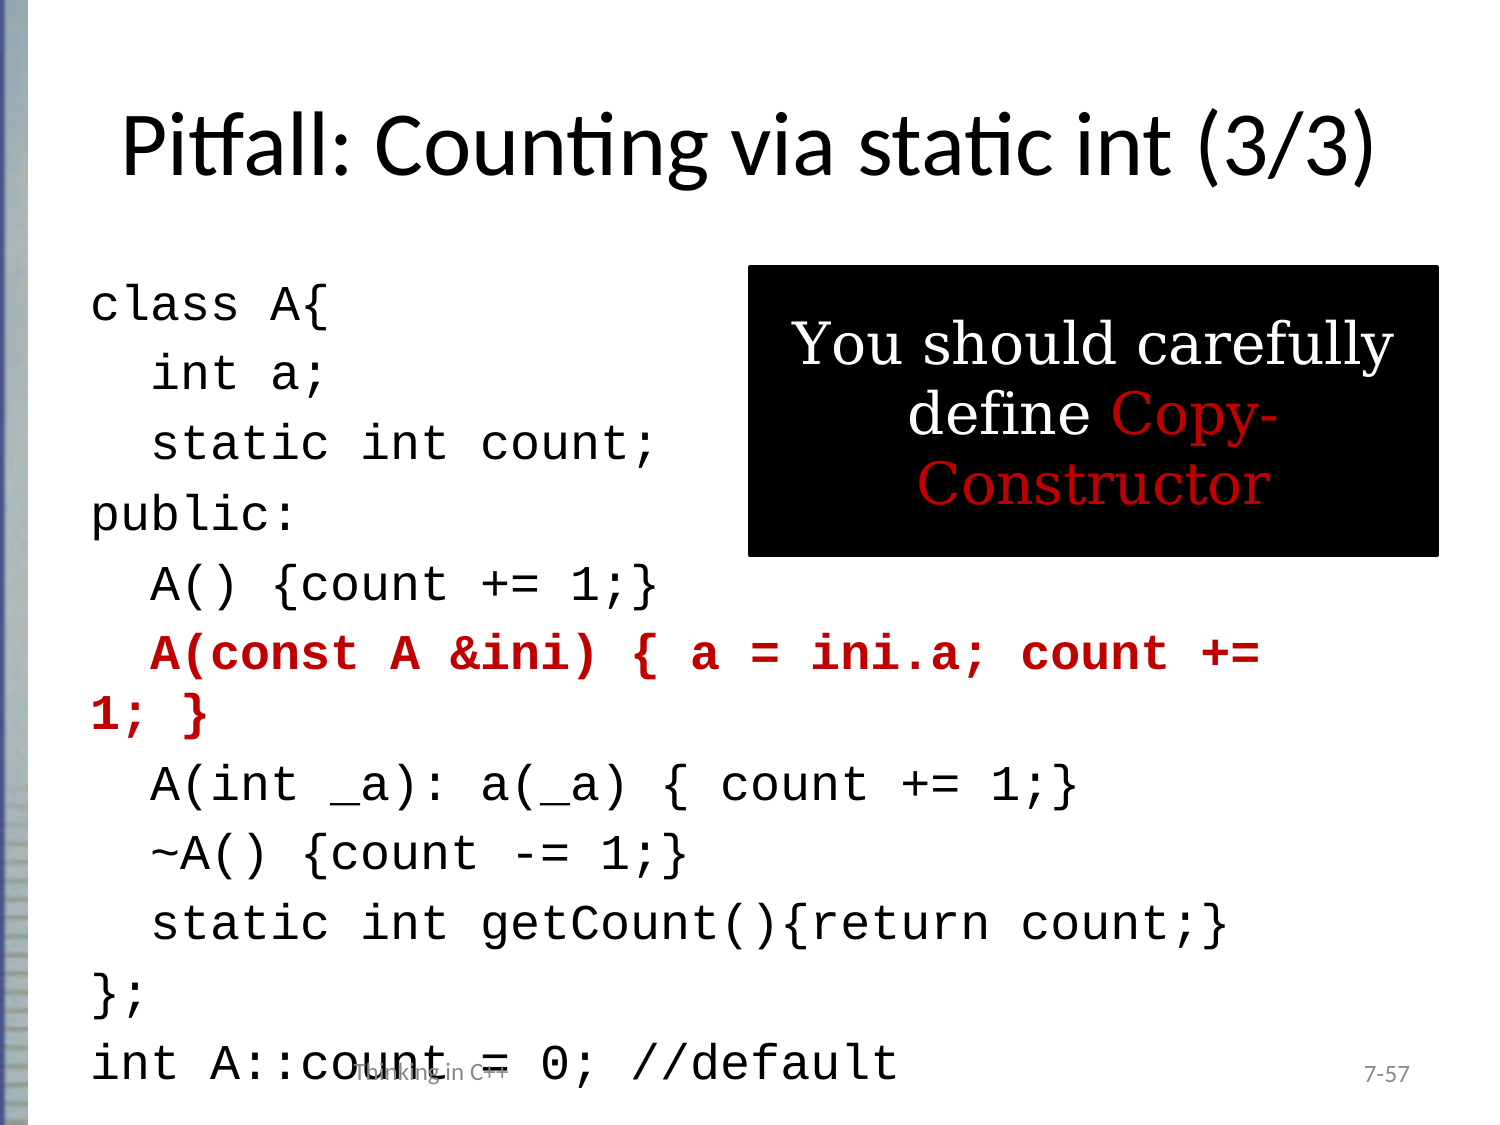

# Pitfall: Counting via static int (3/3)
class A{
  int a;
  static int count;
public:
  A() {count += 1;}
  A(const A &ini) { a = ini.a; count += 1; }
  A(int _a): a(_a) { count += 1;}
  ~A() {count -= 1;}
  static int getCount(){return count;}
};
int A::count = 0; //default

You should carefully define Copy-Constructor
Thinking in C++
7-57